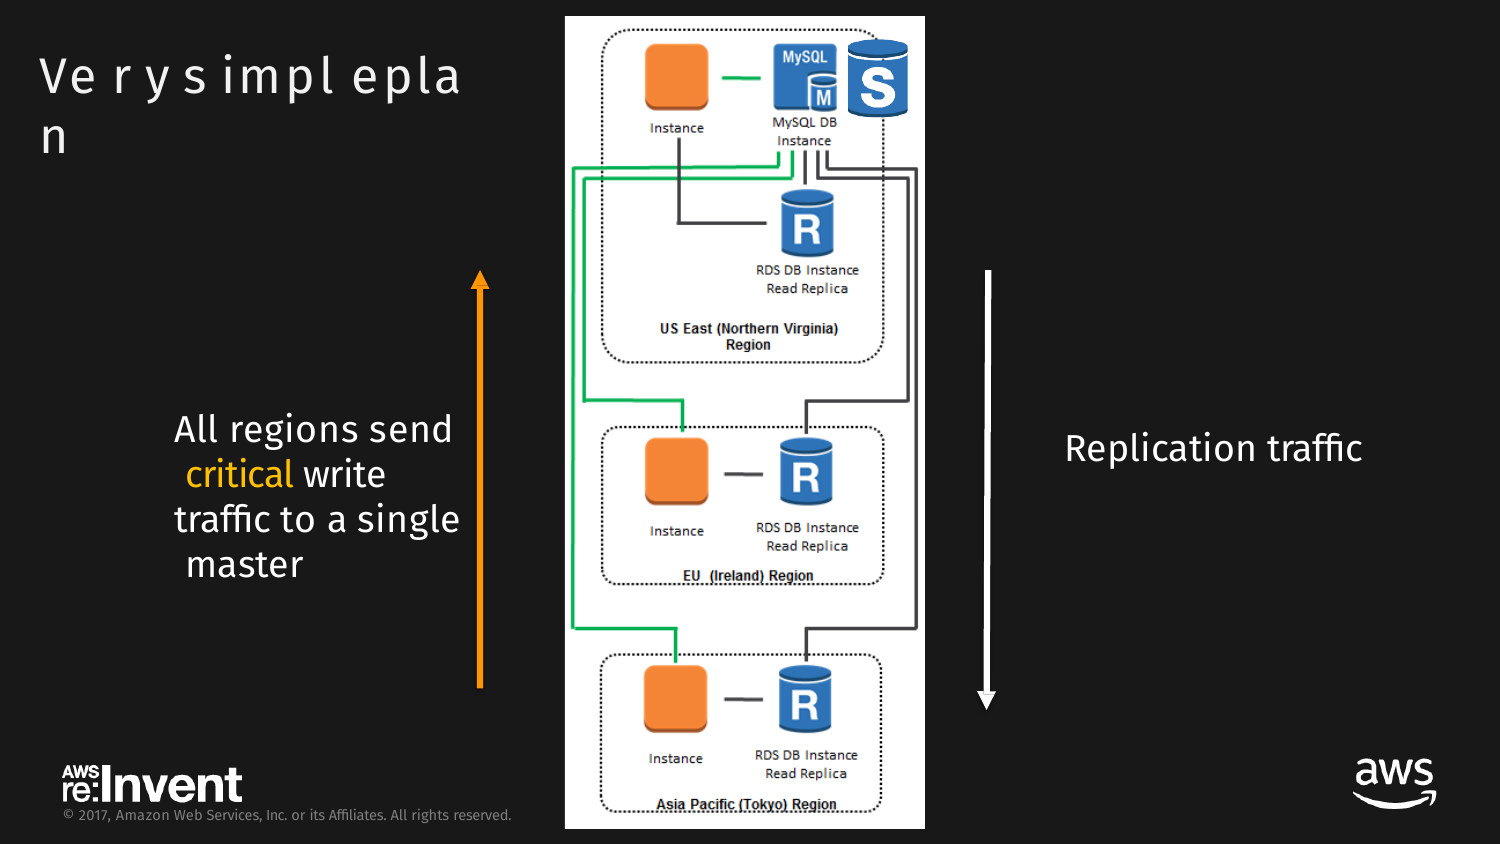

# Ve r y	s impl e	pla n
All regions send  critical write  traffic to a single  master
Replication traffic
© 2017, Amazon Web Services, Inc. or its Affiliates. All rights reserved.